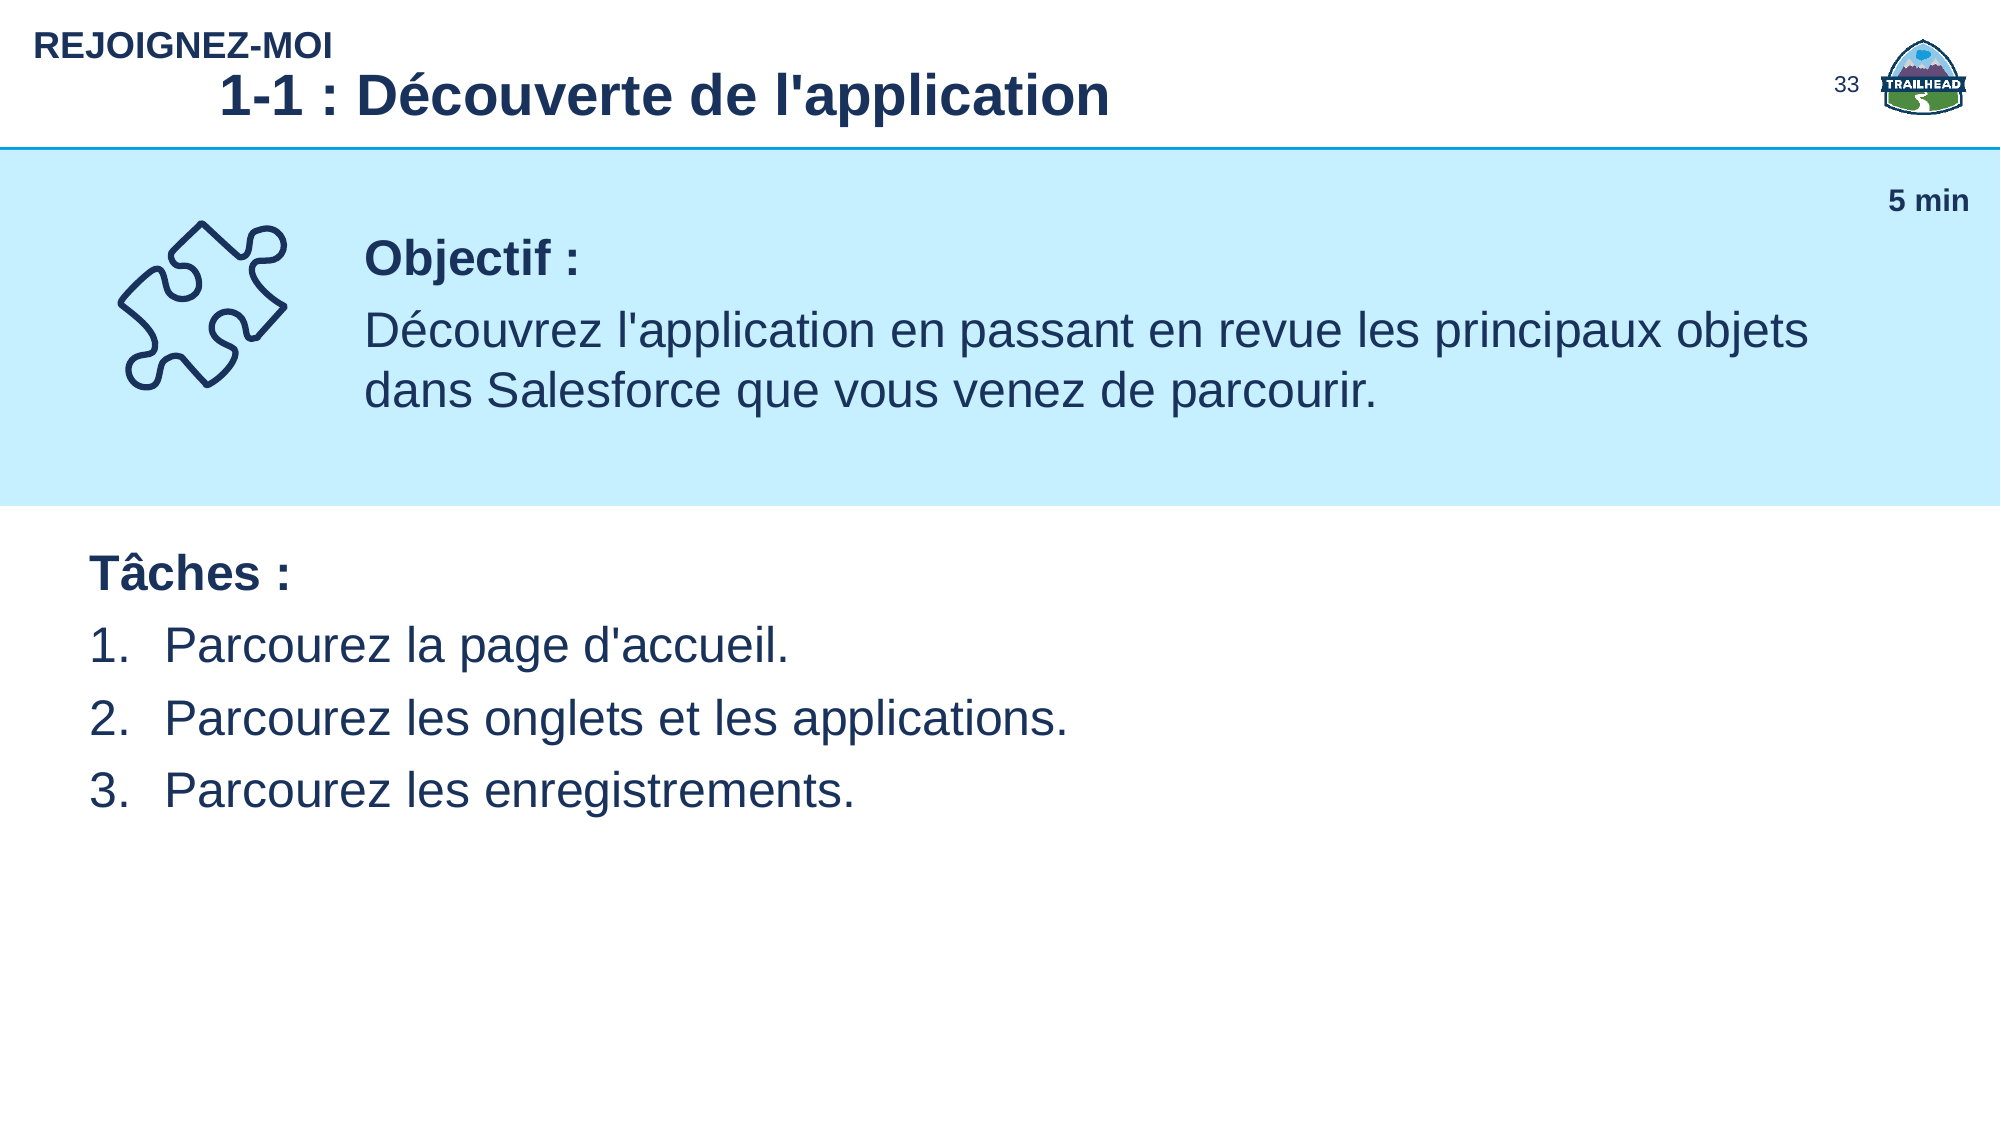

REJOIGNEZ-MOI
1-1 : Découverte de l'application
33
Objectif :
Découvrez l'application en passant en revue les principaux objets dans Salesforce que vous venez de parcourir.
5 min
Tâches :
Parcourez la page d'accueil.
Parcourez les onglets et les applications.
Parcourez les enregistrements.